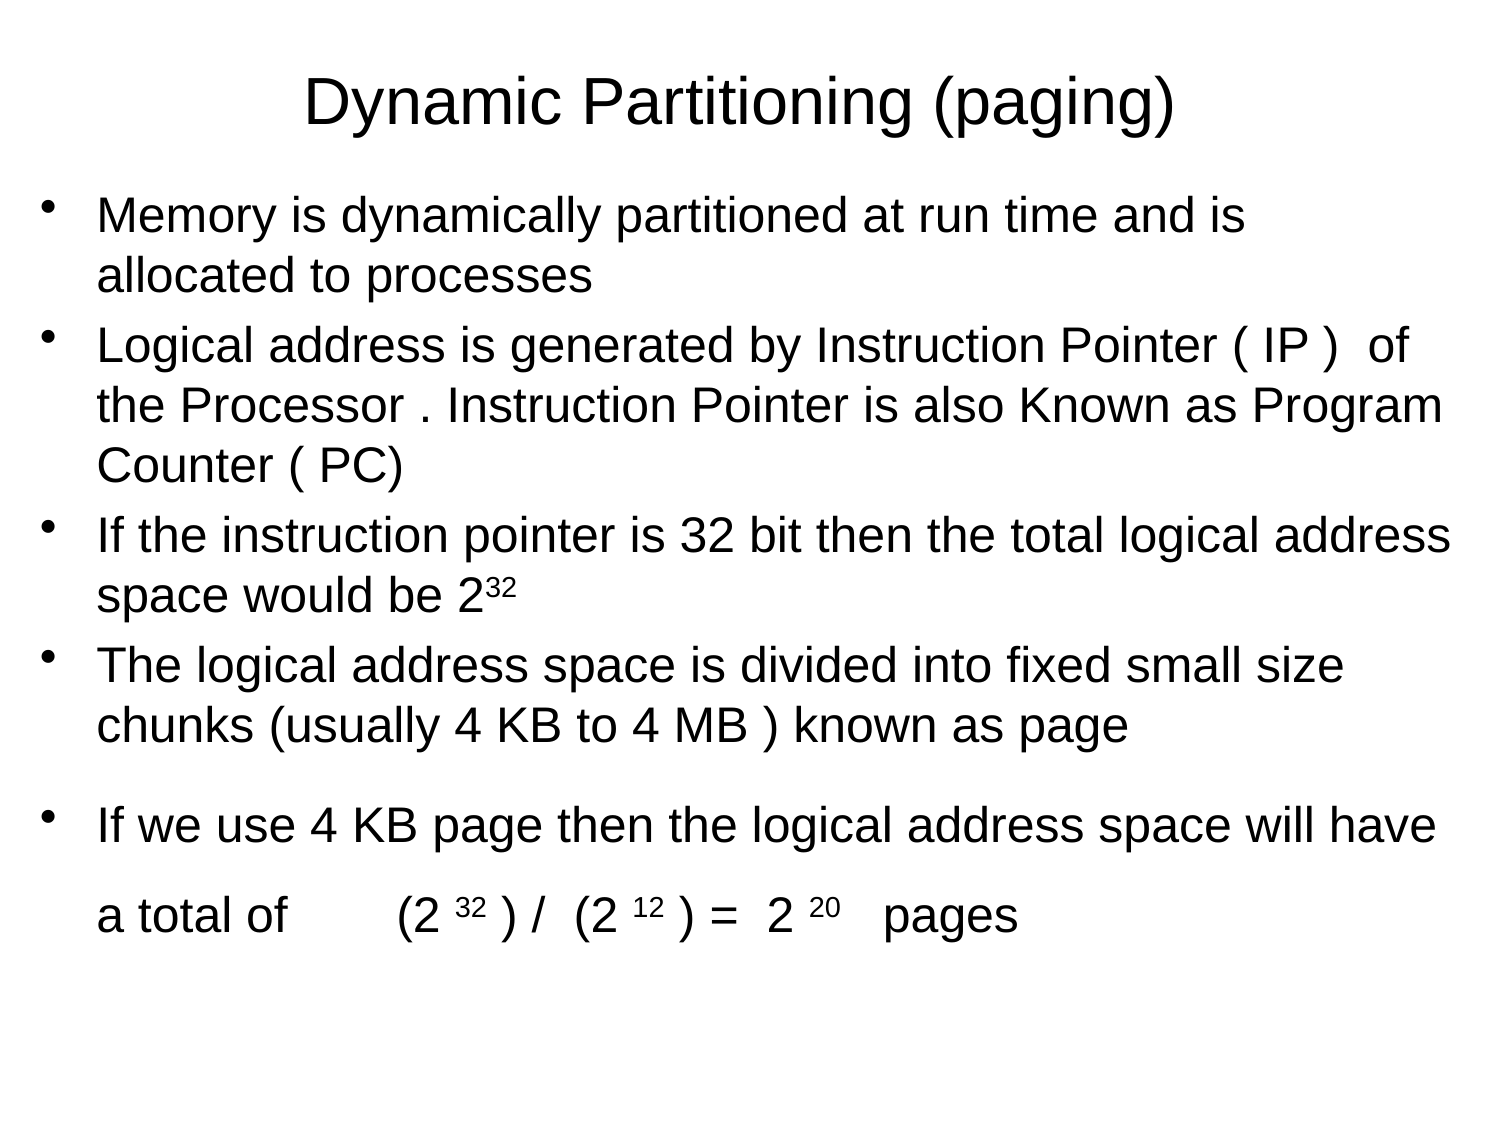

# Dynamic Partitioning (paging)
Memory is dynamically partitioned at run time and is allocated to processes
Logical address is generated by Instruction Pointer ( IP )  of the Processor . Instruction Pointer is also Known as Program Counter ( PC)
If the instruction pointer is 32 bit then the total logical address space would be 232
The logical address space is divided into fixed small size chunks (usually 4 KB to 4 MB ) known as page
If we use 4 KB page then the logical address space will have  a total of 	(2 32 ) /  (2 12 ) =  2 20   pages